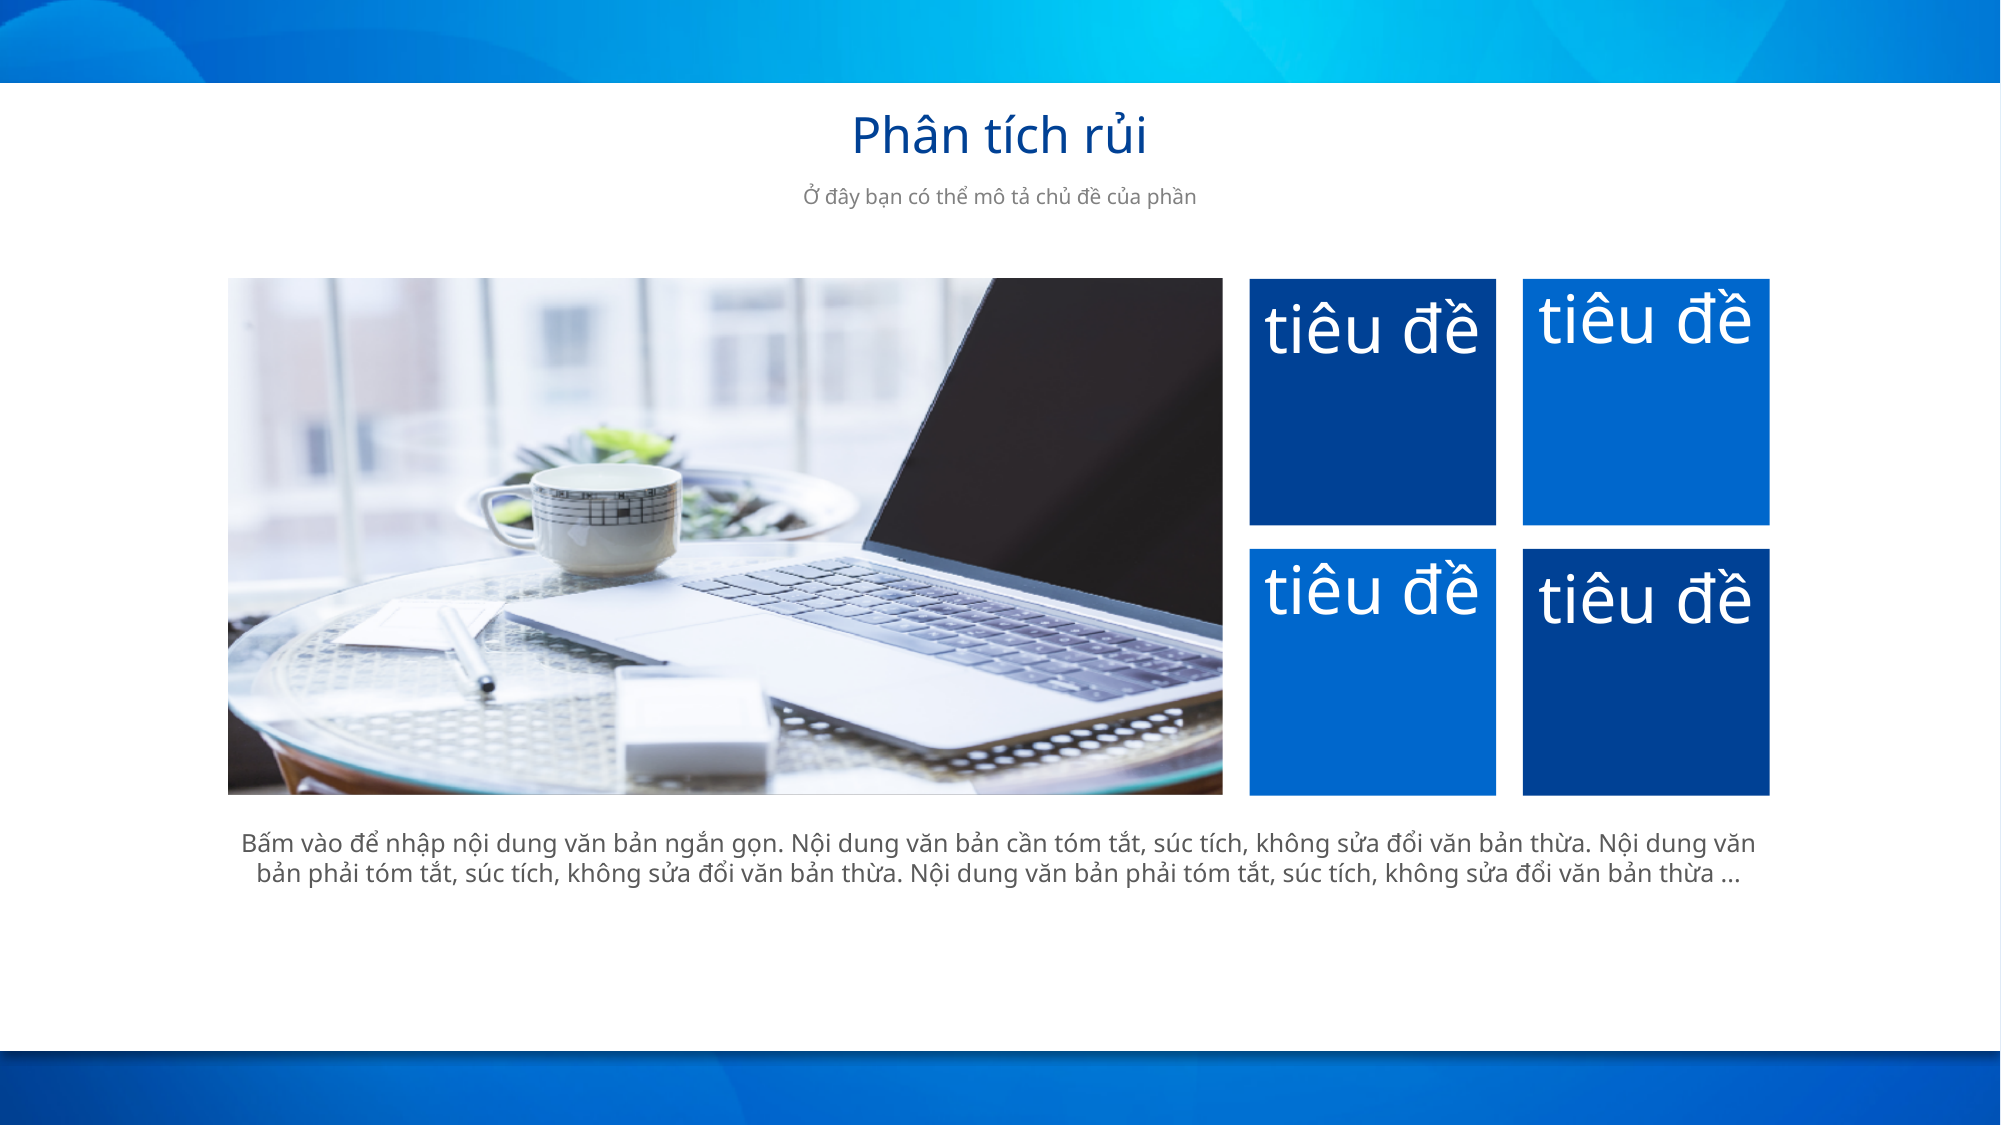

Phân tích rủi
Ở đây bạn có thể mô tả chủ đề của phần

tiêu đề
tiêu đề
tiêu đề
tiêu đề
Bấm vào để nhập nội dung văn bản ngắn gọn. Nội dung văn bản cần tóm tắt, súc tích, không sửa đổi văn bản thừa. Nội dung văn bản phải tóm tắt, súc tích, không sửa đổi văn bản thừa. Nội dung văn bản phải tóm tắt, súc tích, không sửa đổi văn bản thừa ...